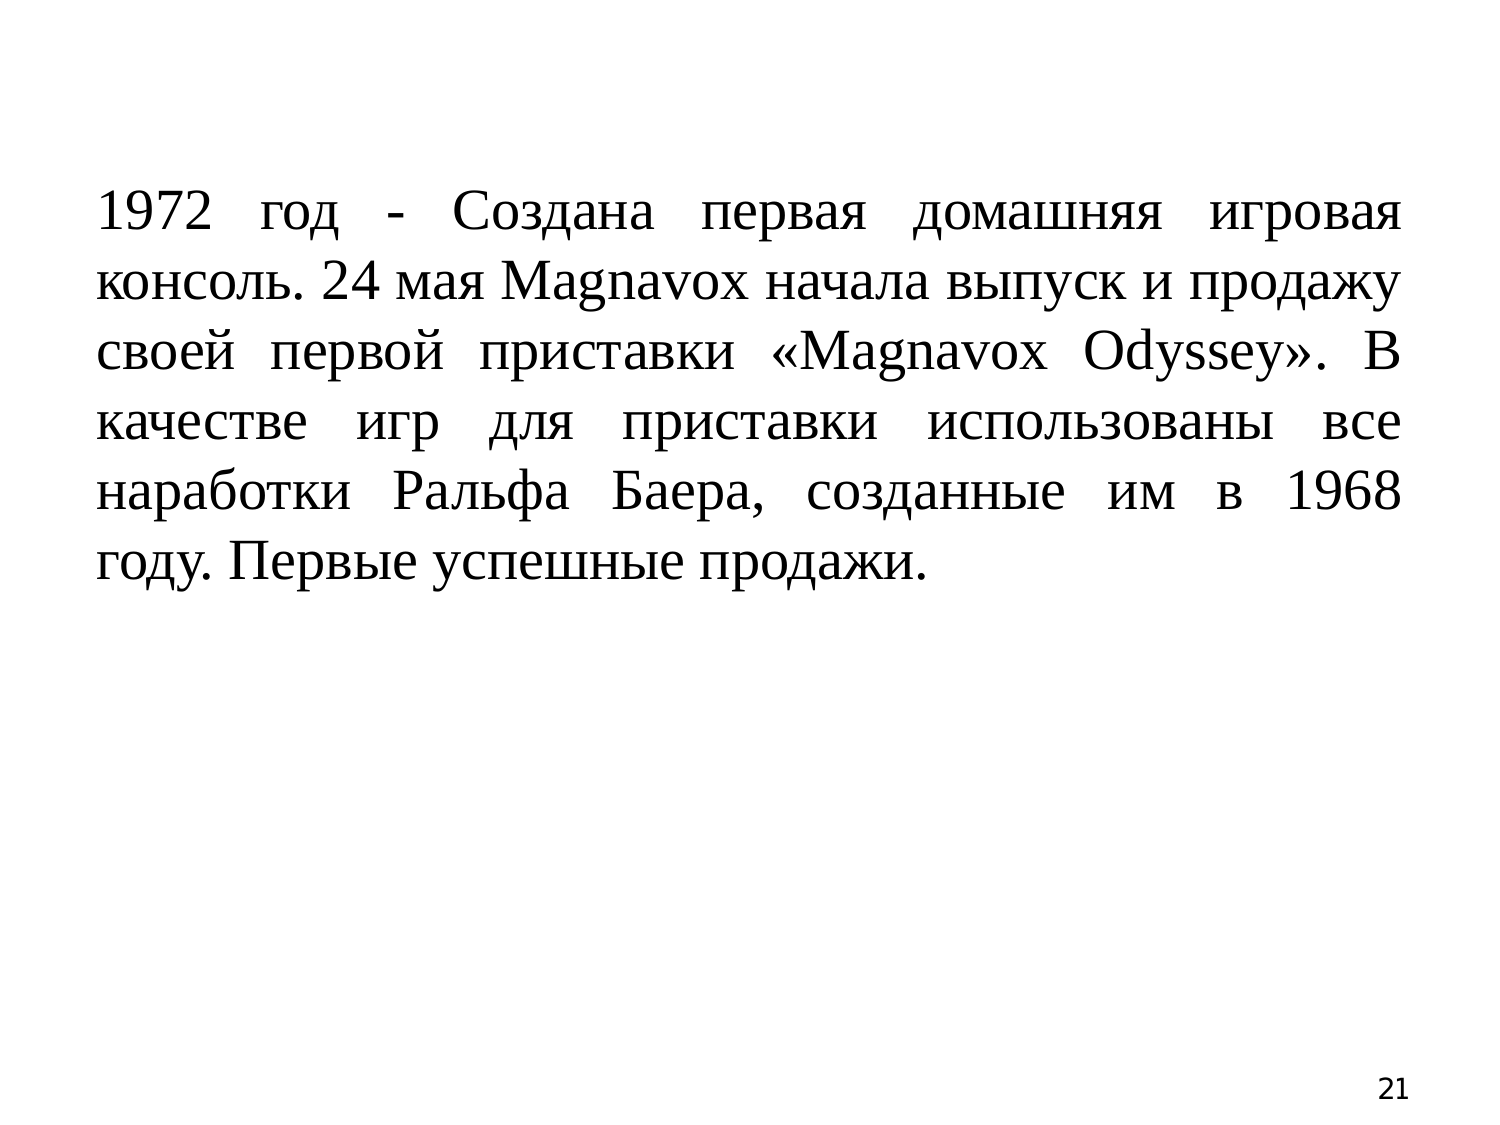

1972 год - Создана первая домашняя игровая консоль. 24 мая Magnavox начала выпуск и продажу своей первой приставки «Magnavox Odyssey». В качестве игр для приставки использованы все наработки Ральфа Баера, созданные им в 1968 году. Первые успешные продажи.
21